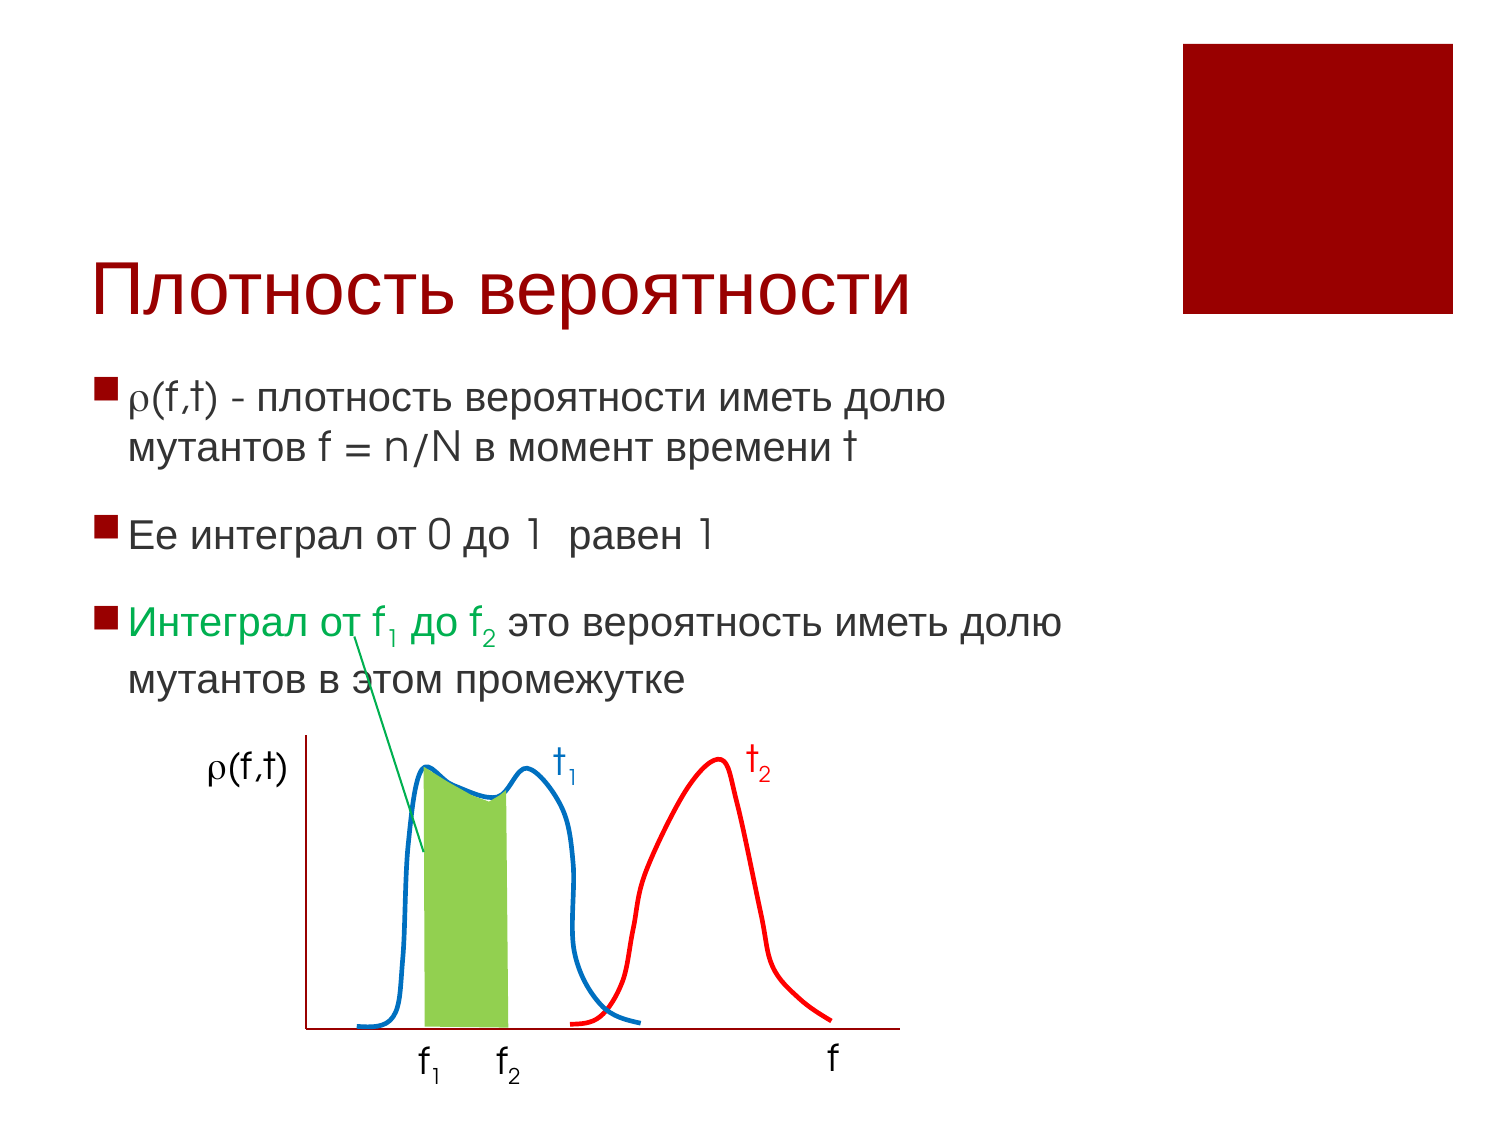

# Плотность вероятности
ρ(f,t) - плотность вероятности иметь долю мутантов f = n/N в момент времени t
Ее интеграл от 0 до 1  равен 1
Интеграл от f1 до f2 это вероятность иметь долю мутантов в этом промежутке
t2
t1
ρ(f,t)

f
f1
f2